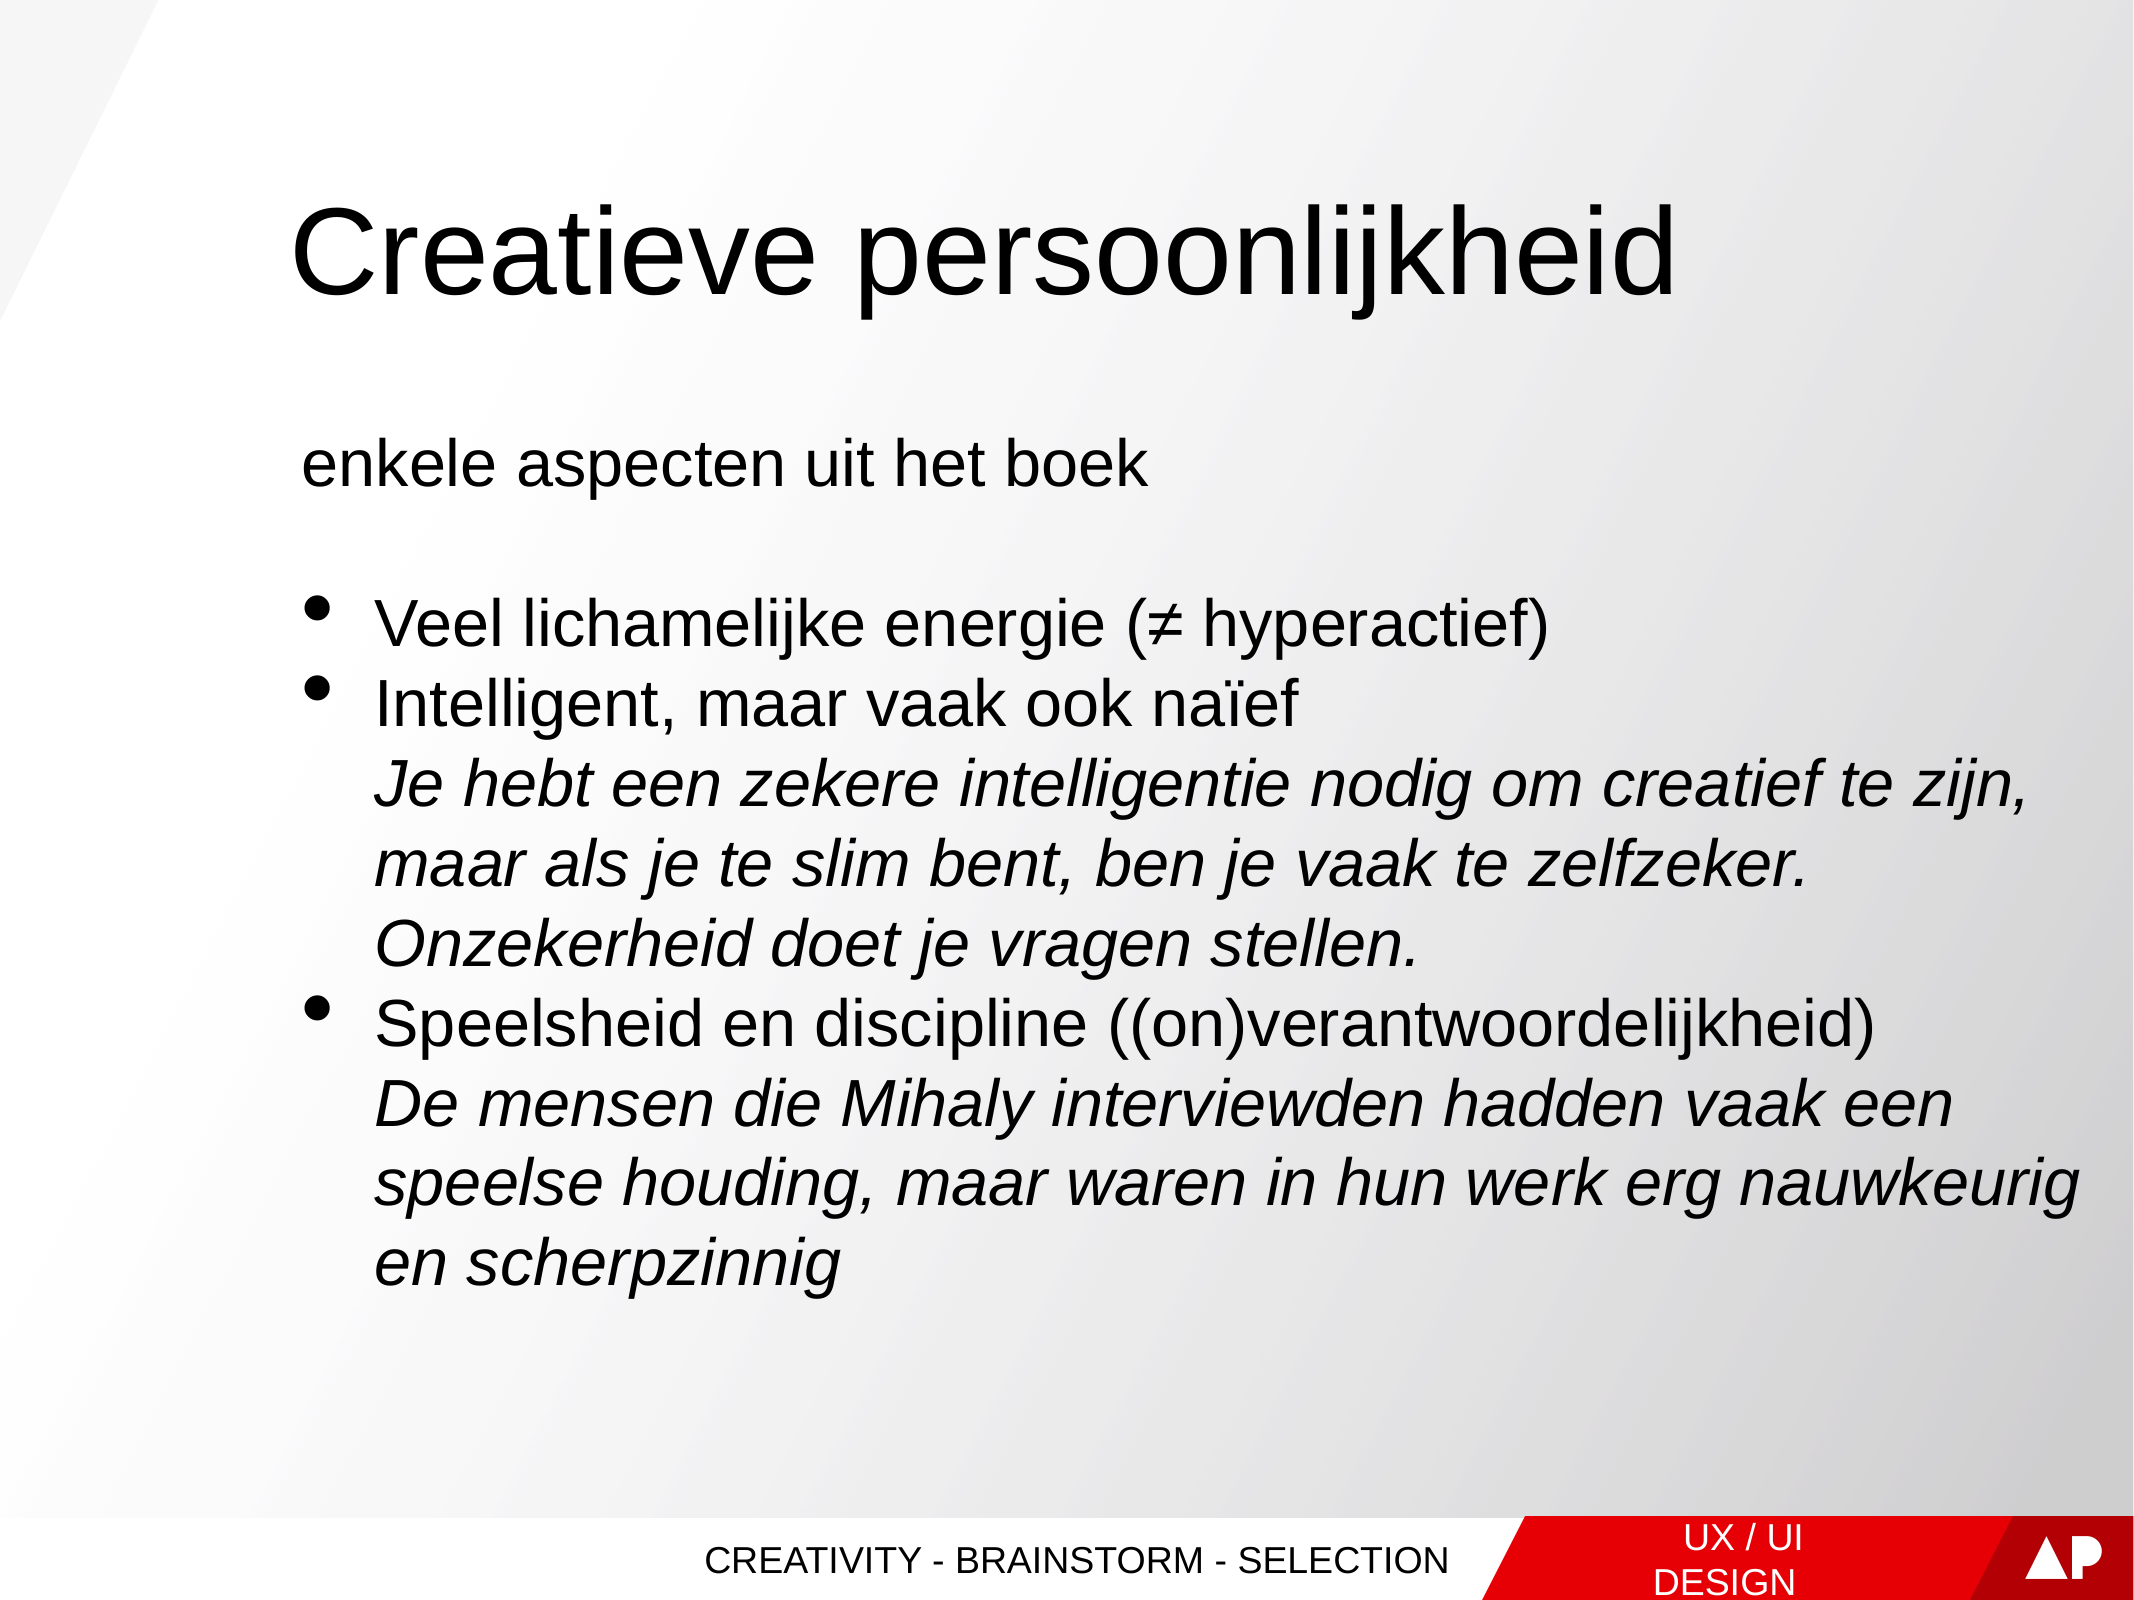

# Creatieve persoonlijkheid
enkele aspecten uit het boek
Veel lichamelijke energie (≠ hyperactief)
Intelligent, maar vaak ook naïef
Je hebt een zekere intelligentie nodig om creatief te zijn, maar als je te slim bent, ben je vaak te zelfzeker. Onzekerheid doet je vragen stellen.
Speelsheid en discipline ((on)verantwoordelijkheid)
De mensen die Mihaly interviewden hadden vaak een speelse houding, maar waren in hun werk erg nauwkeurig en scherpzinnig
CREATIVITY - BRAINSTORM - SELECTION